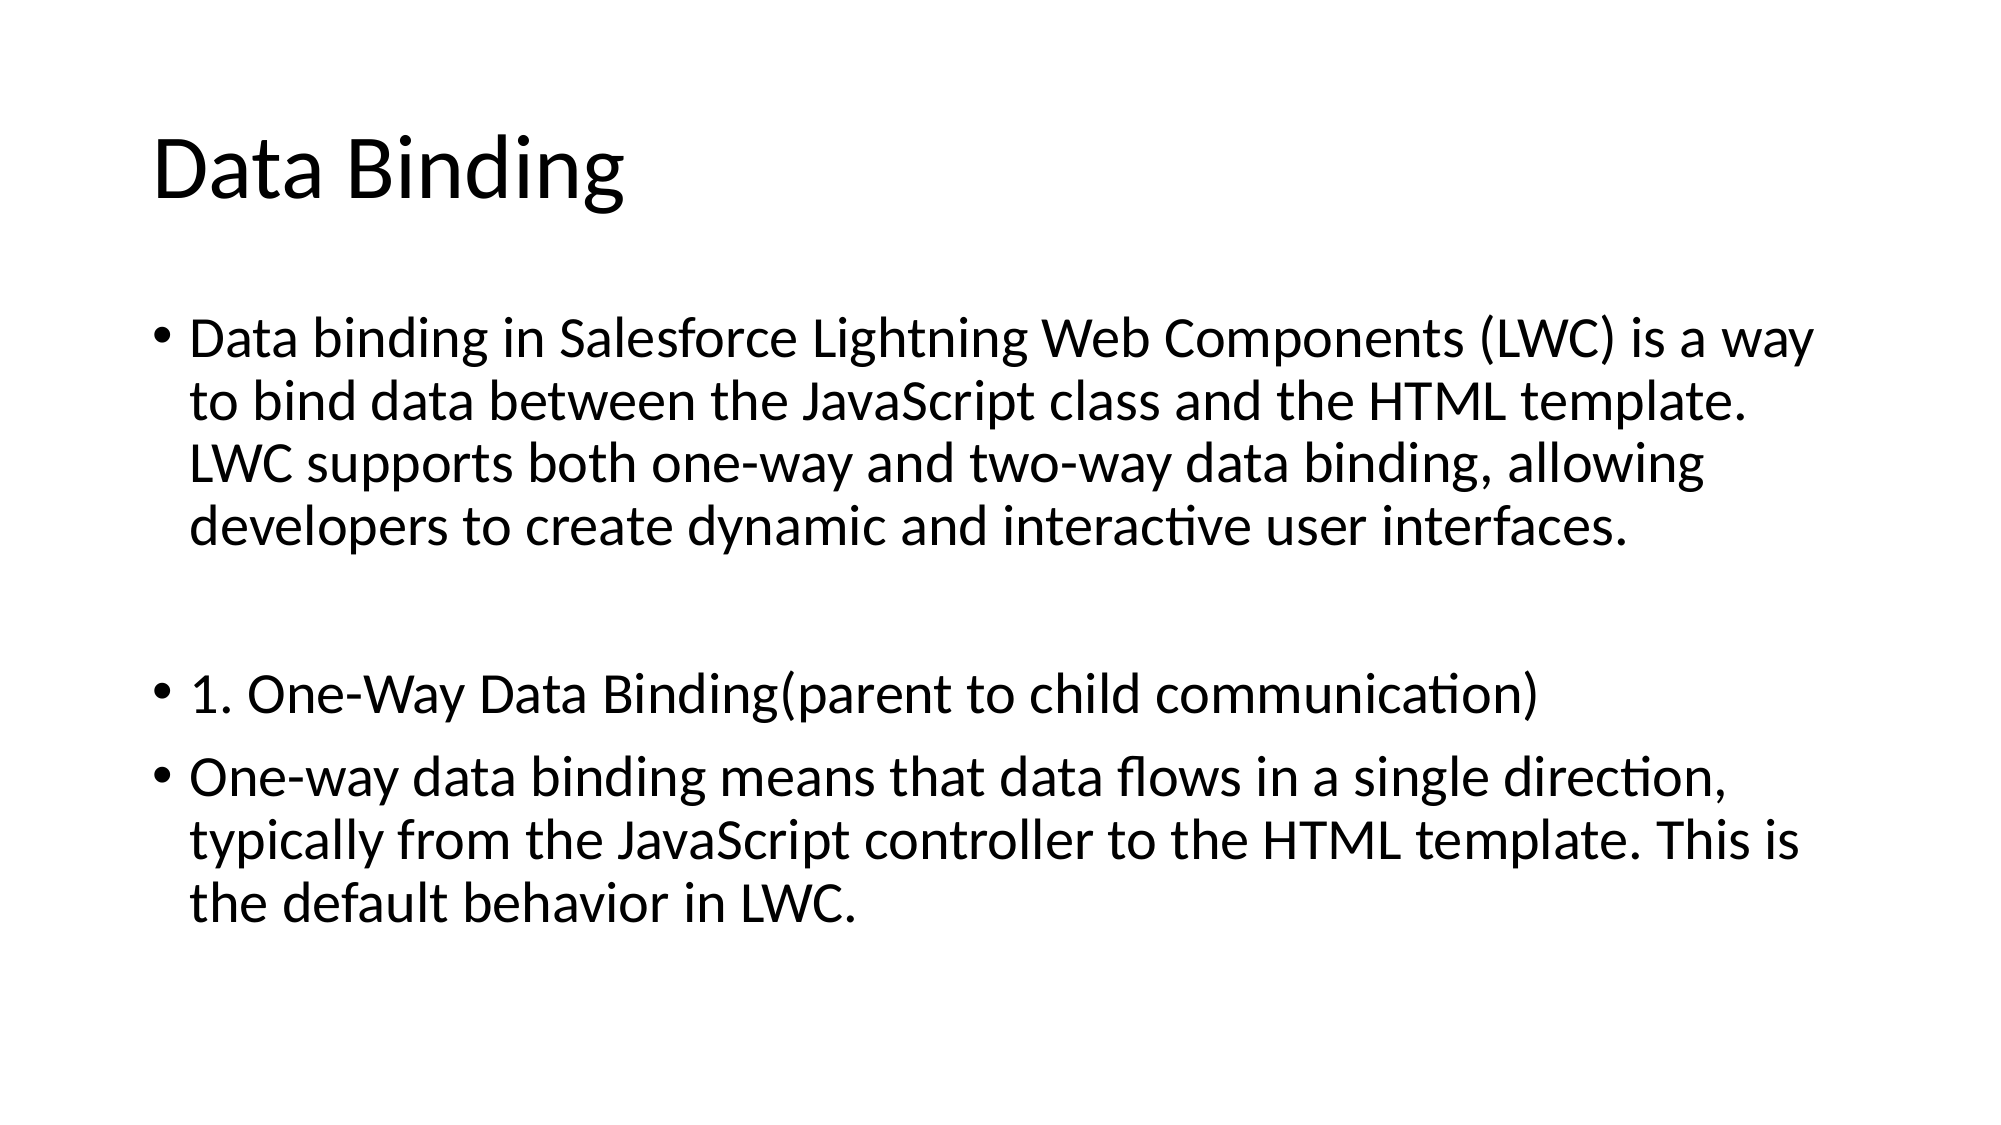

# Data Binding
Data binding in Salesforce Lightning Web Components (LWC) is a way to bind data between the JavaScript class and the HTML template. LWC supports both one-way and two-way data binding, allowing developers to create dynamic and interactive user interfaces.

1. One-Way Data Binding(parent to child communication)
One-way data binding means that data flows in a single direction, typically from the JavaScript controller to the HTML template. This is the default behavior in LWC.